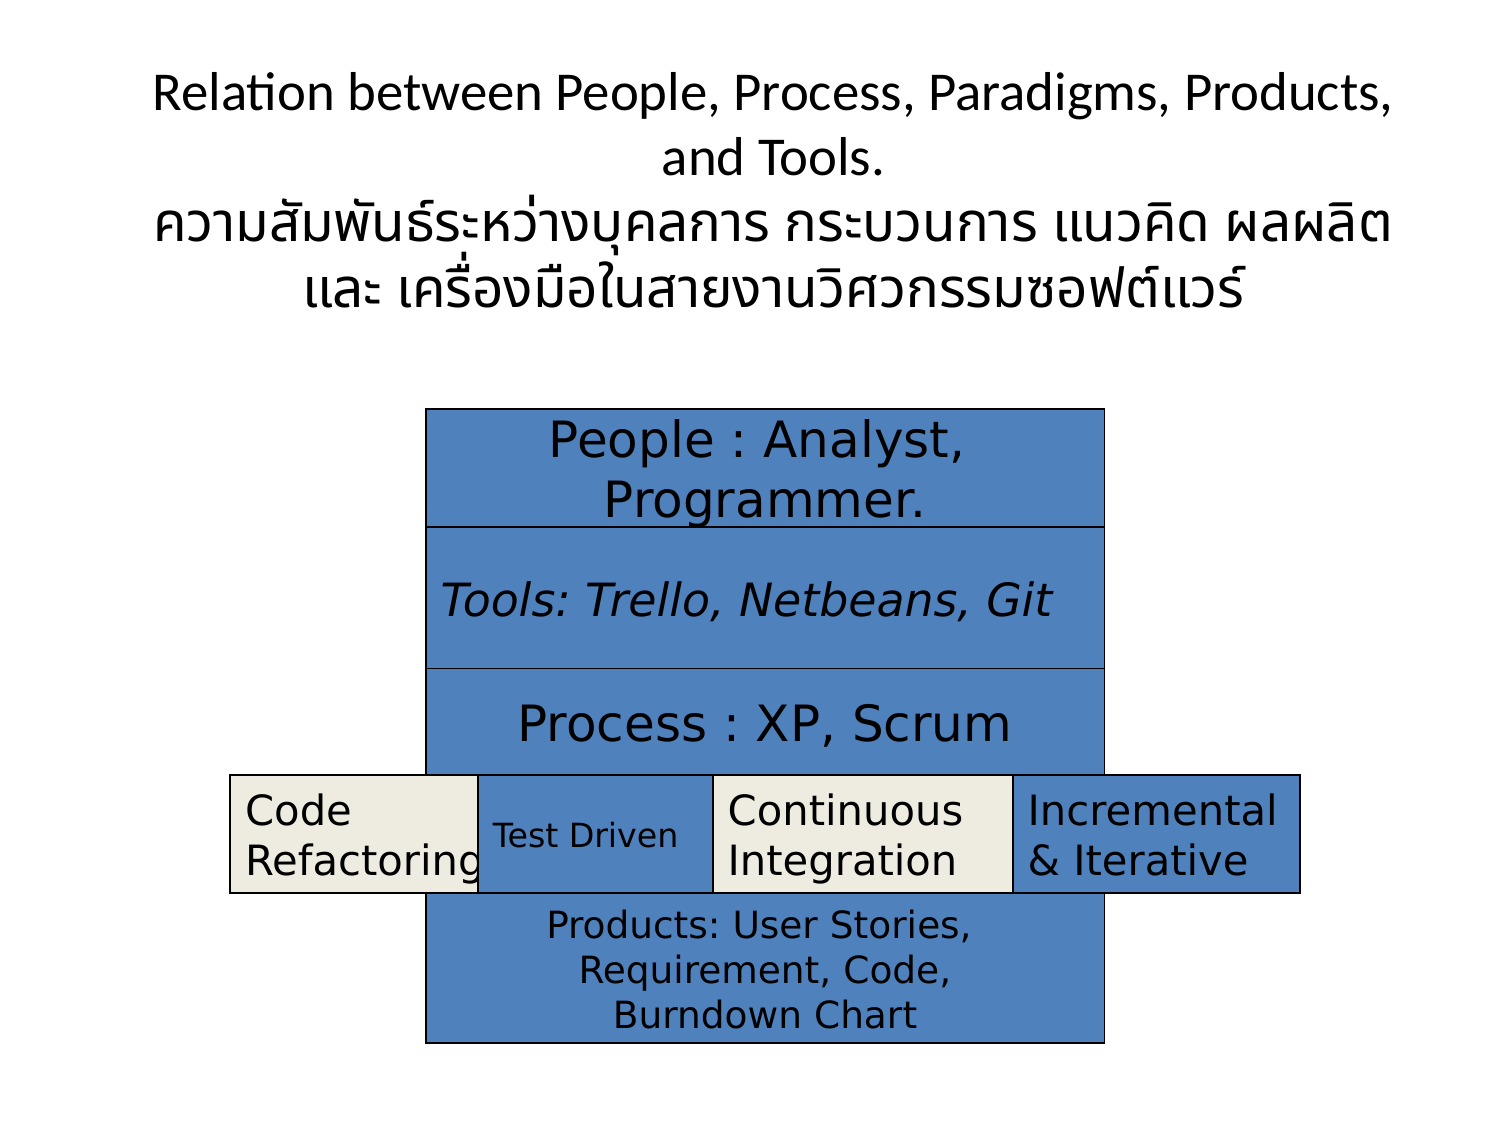

# Relation between People, Process, Paradigms, Products, and Tools. ความสัมพันธ์ระหว่างบุคลการ กระบวนการ แนวคิด ผลผลิต และ เครื่องมือในสายงานวิศวกรรมซอฟต์แวร์
People : Analyst,
Programmer.
Tools: Trello, Netbeans, Git
Process : XP, Scrum
Code
Refactoring
Test Driven
Continuous
Integration
Incremental
& Iterative
Products: User Stories,
Requirement, Code,
Burndown Chart